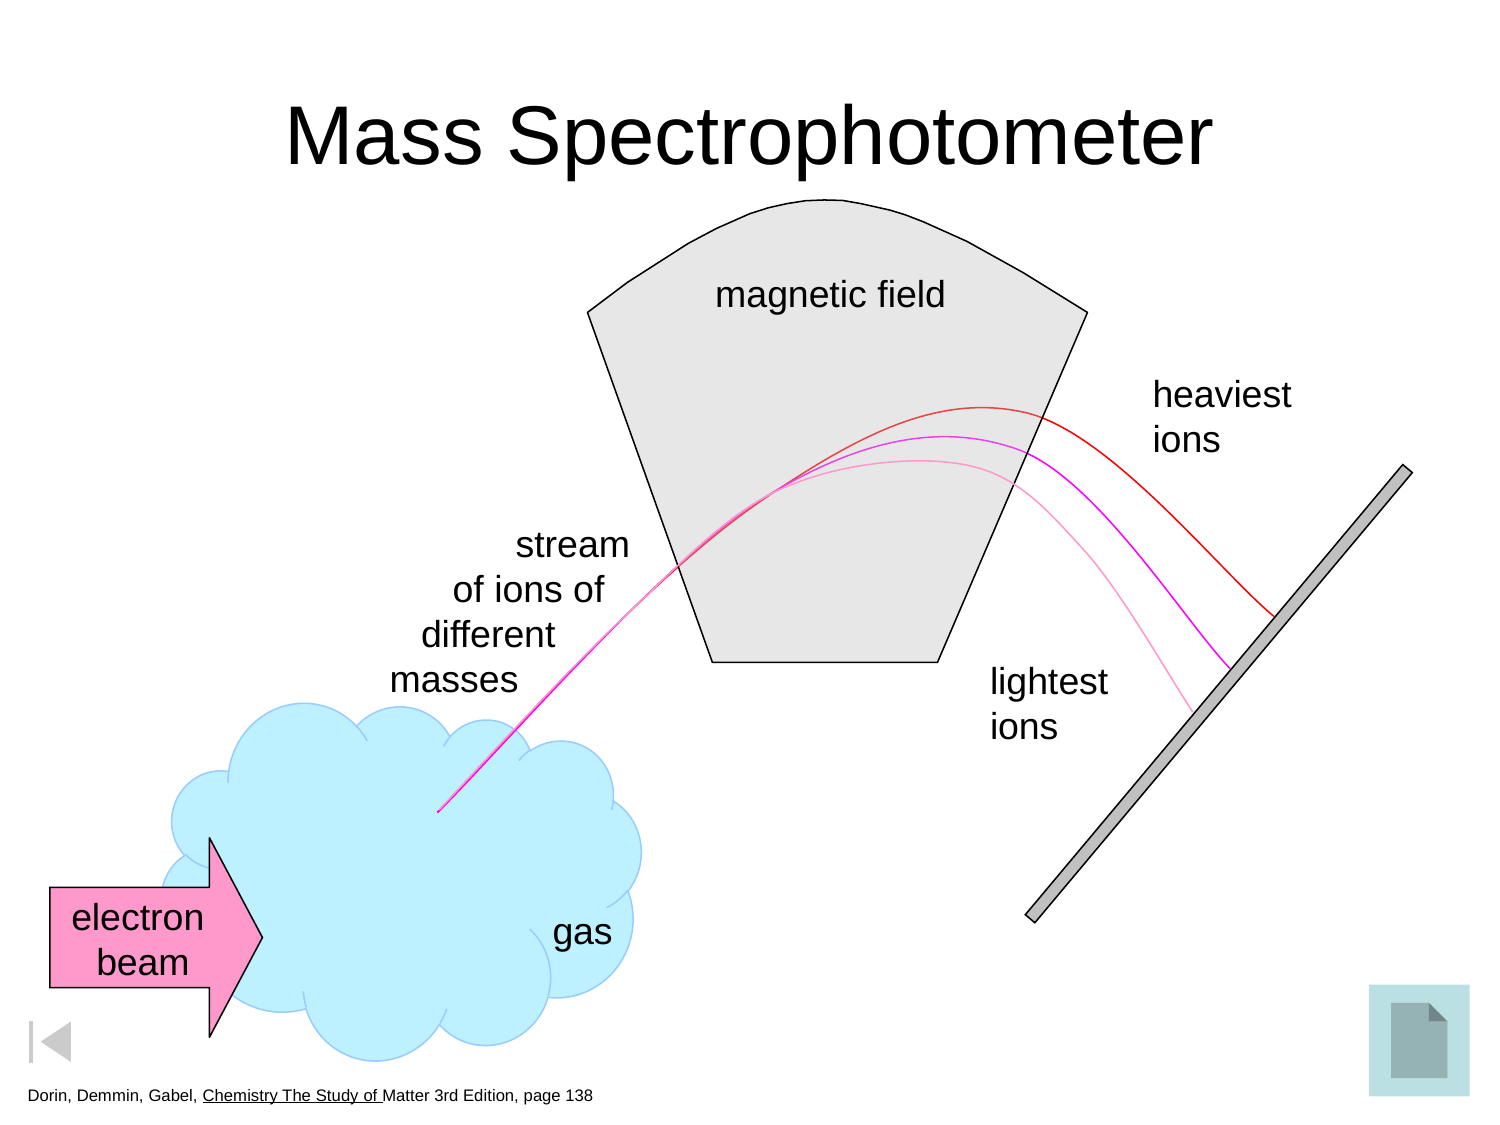

# Mass Spectrophotometer

magnetic field
heaviest
ions

            stream
      of ions of
   different
masses
lightest
ions

electron
beam
gas

Dorin, Demmin, Gabel, Chemistry The Study of Matter 3rd Edition, page 138